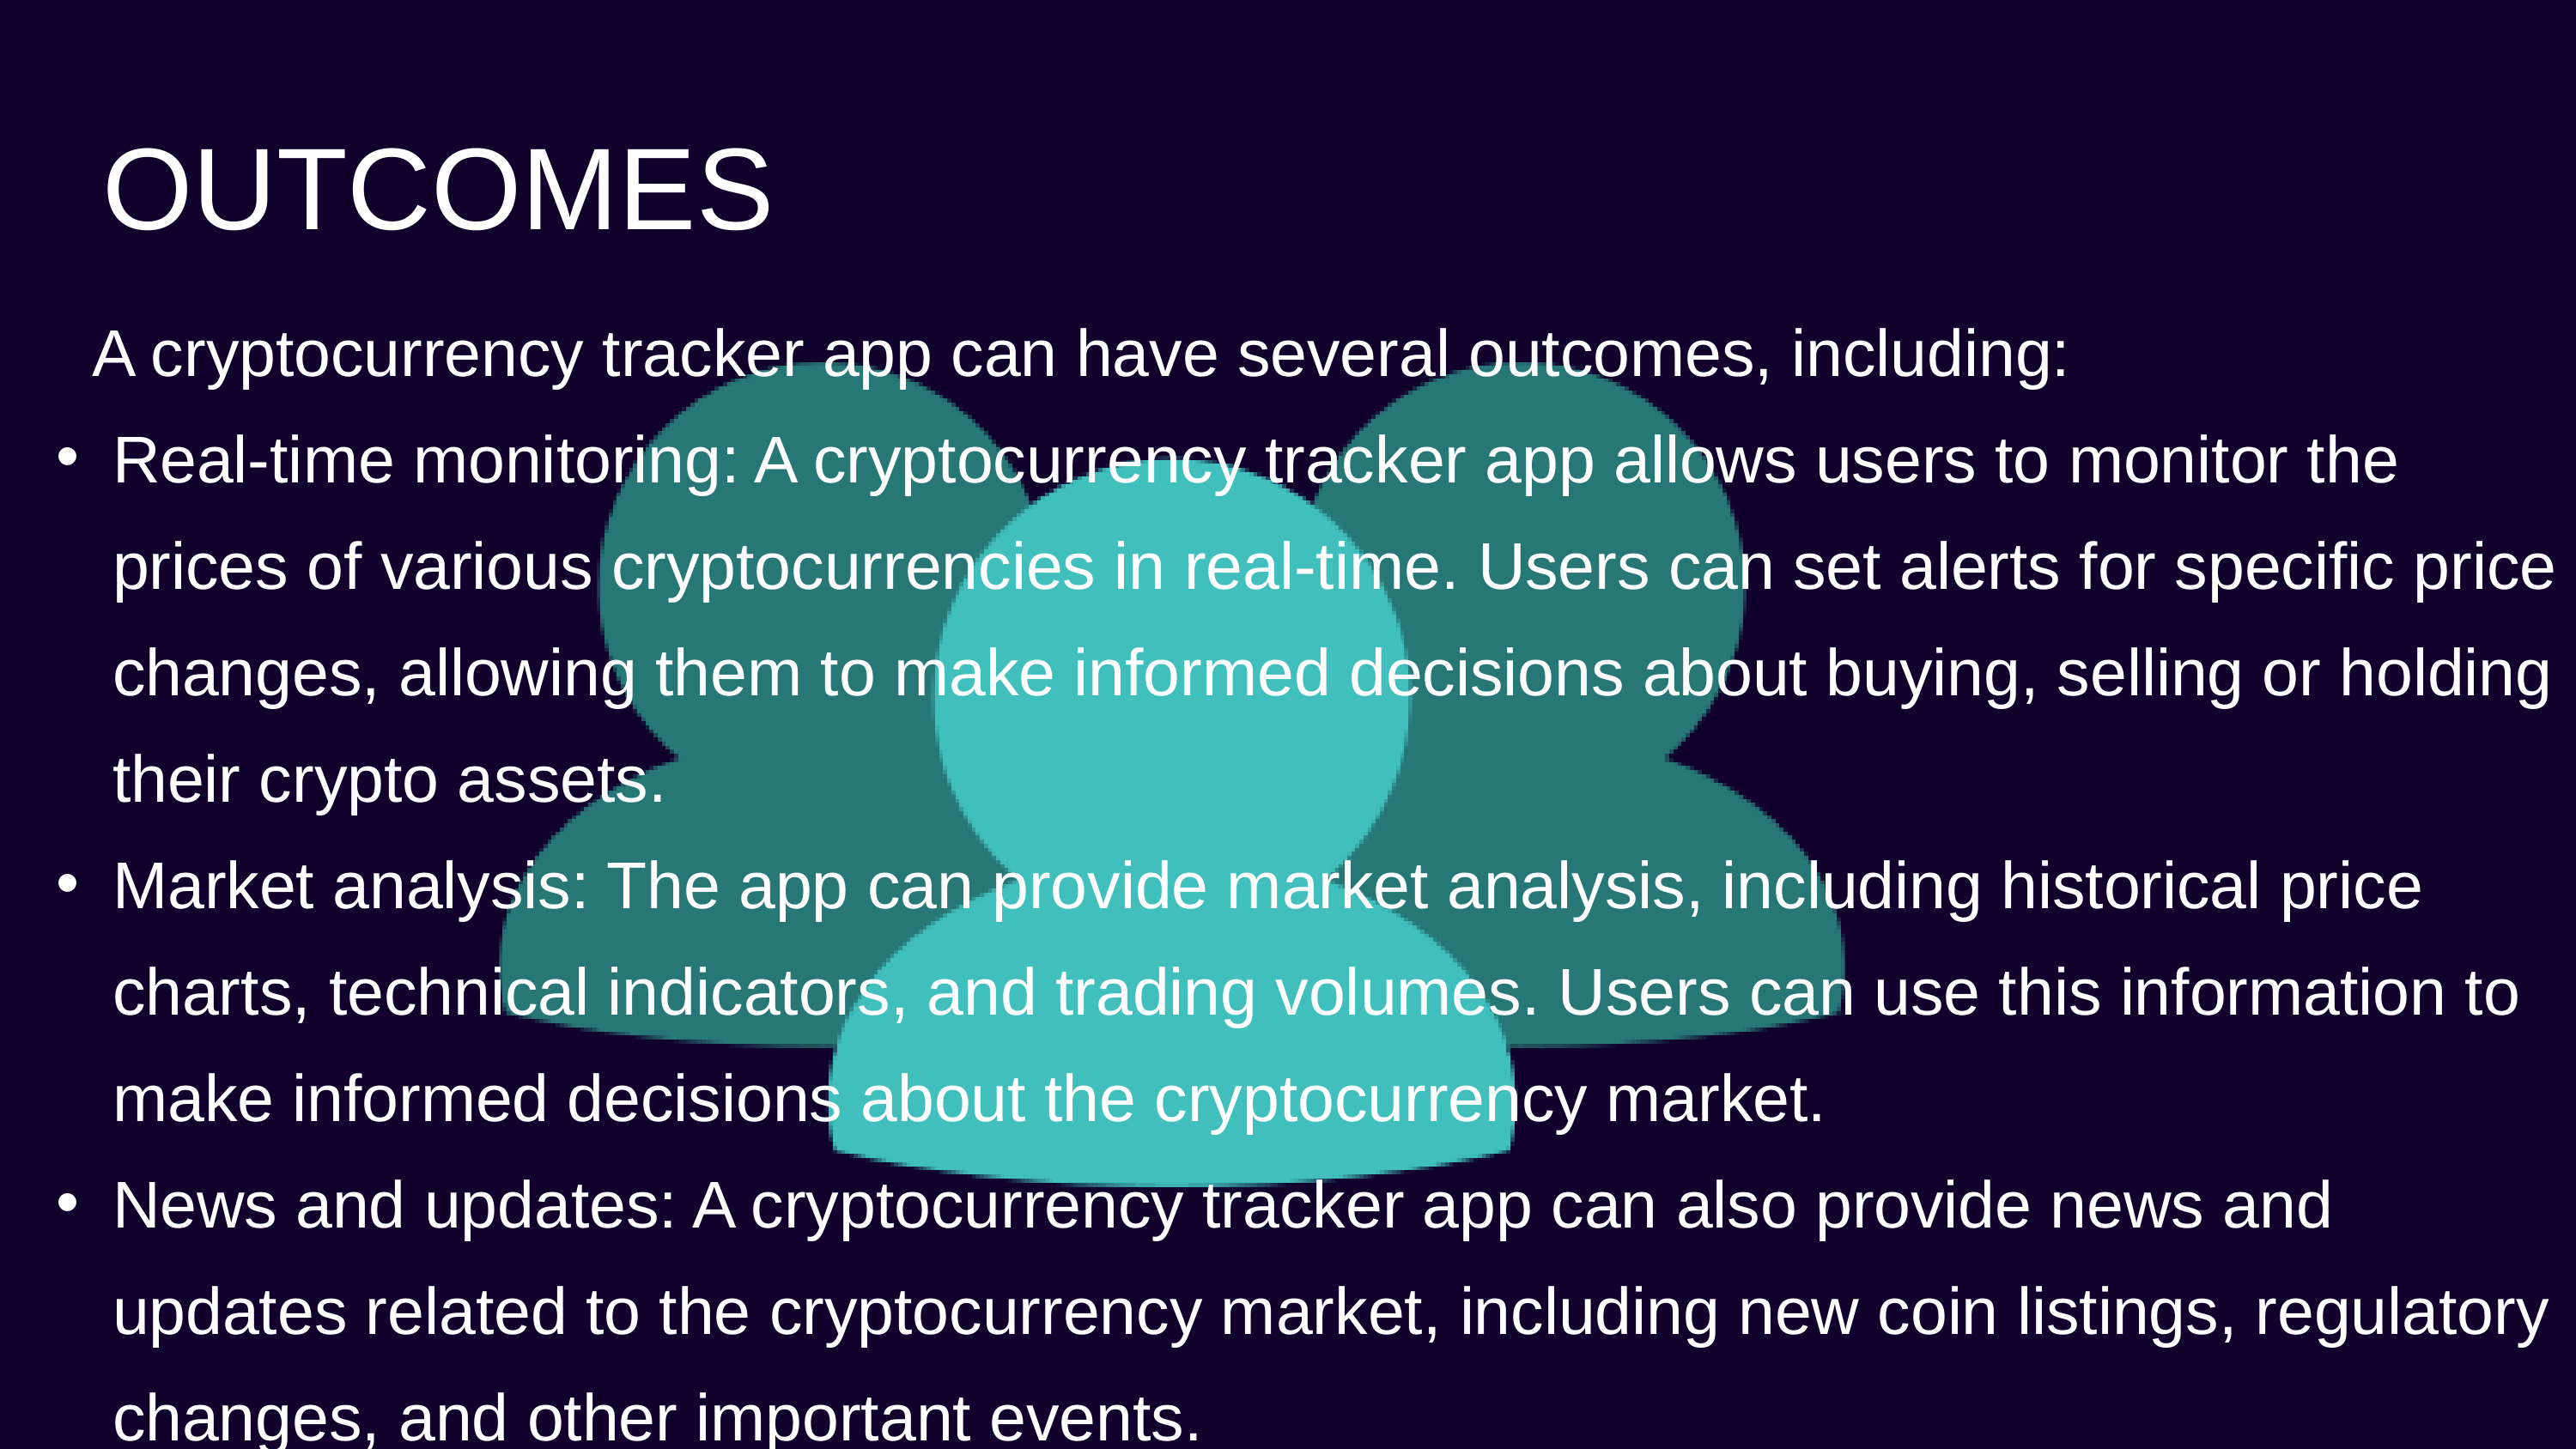

OUTCOMES
     A cryptocurrency tracker app can have several outcomes, including:
Real-time monitoring: A cryptocurrency tracker app allows users to monitor the prices of various cryptocurrencies in real-time. Users can set alerts for specific price changes, allowing them to make informed decisions about buying, selling or holding their crypto assets.
Market analysis: The app can provide market analysis, including historical price charts, technical indicators, and trading volumes. Users can use this information to make informed decisions about the cryptocurrency market.
News and updates: A cryptocurrency tracker app can also provide news and updates related to the cryptocurrency market, including new coin listings, regulatory changes, and other important events.